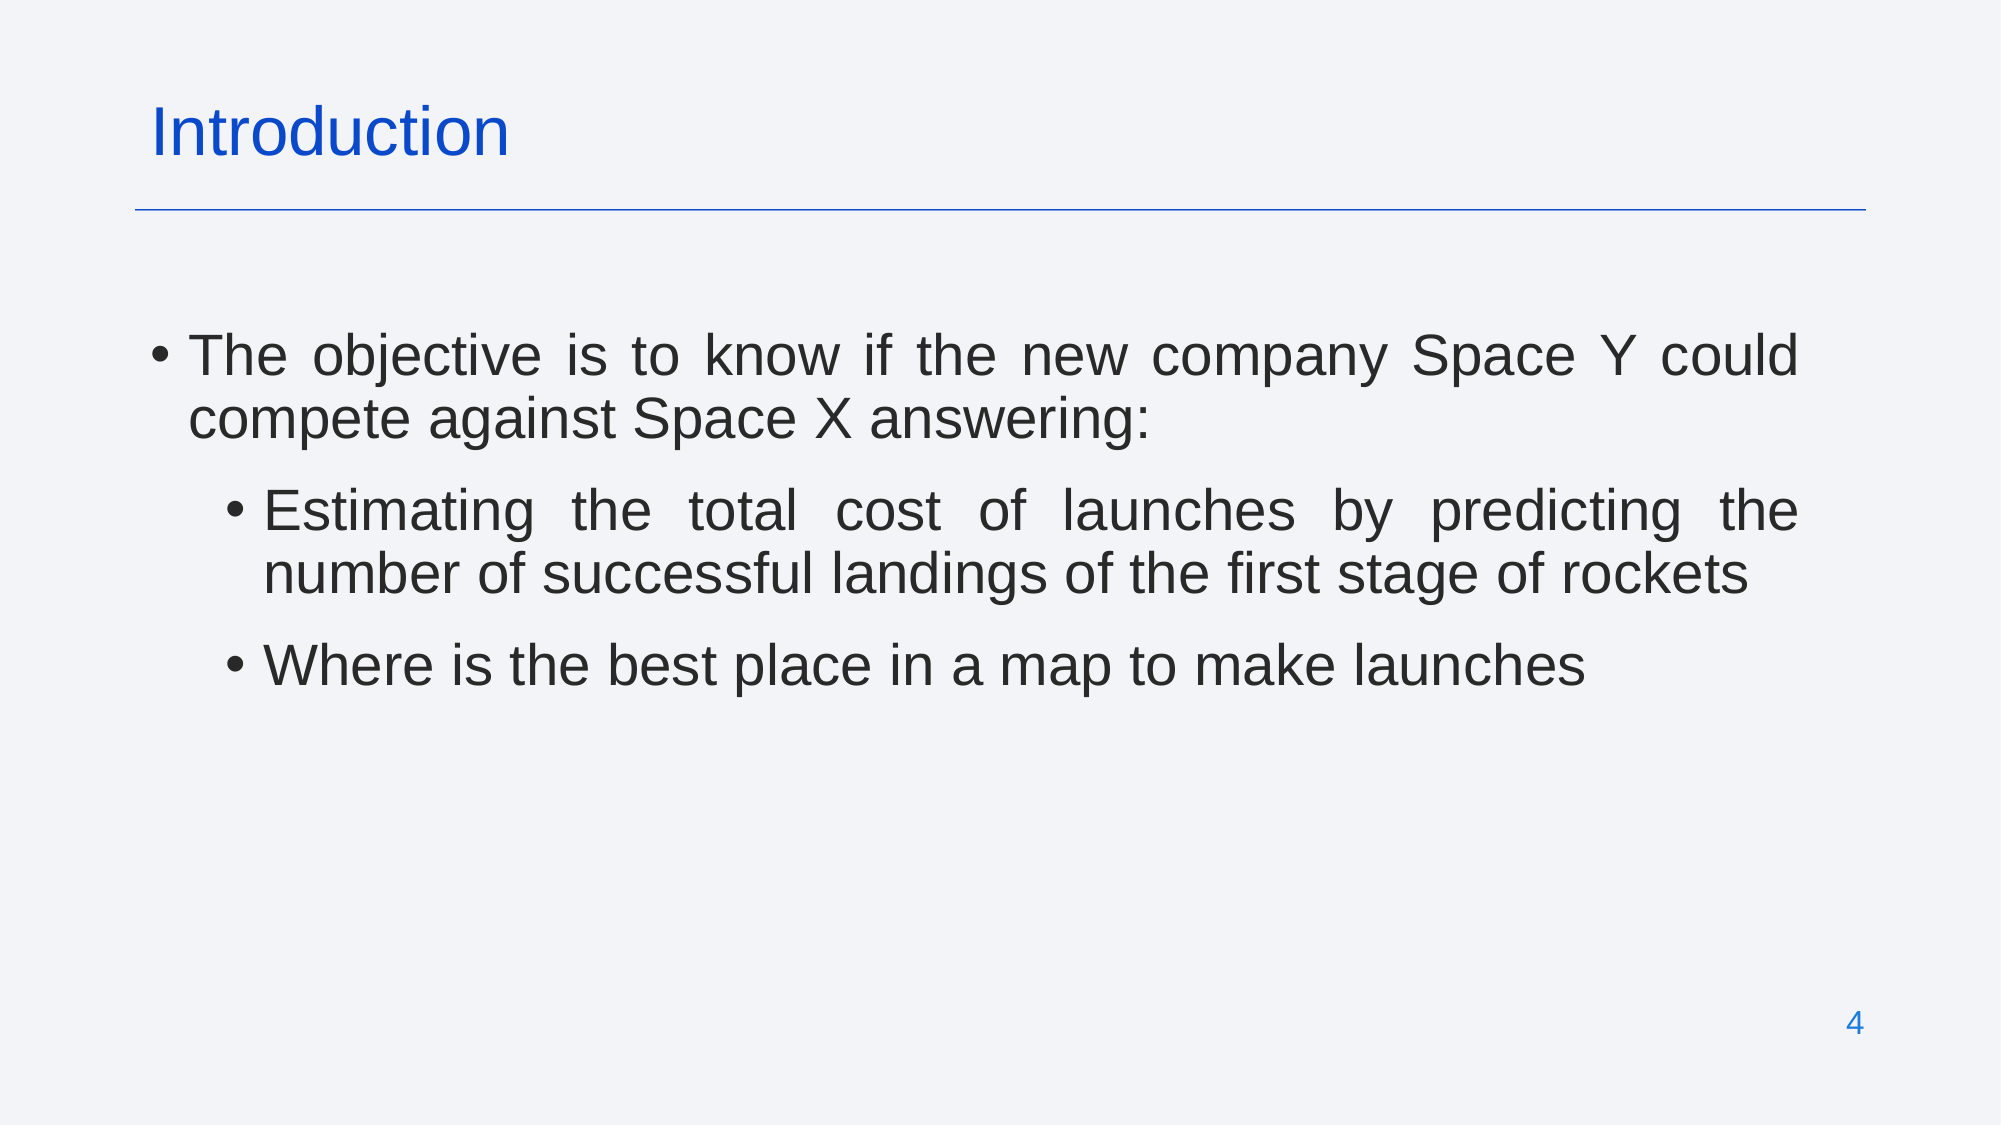

Introduction
The objective is to know if the new company Space Y could compete against Space X answering:
Estimating the total cost of launches by predicting the number of successful landings of the first stage of rockets
Where is the best place in a map to make launches
4